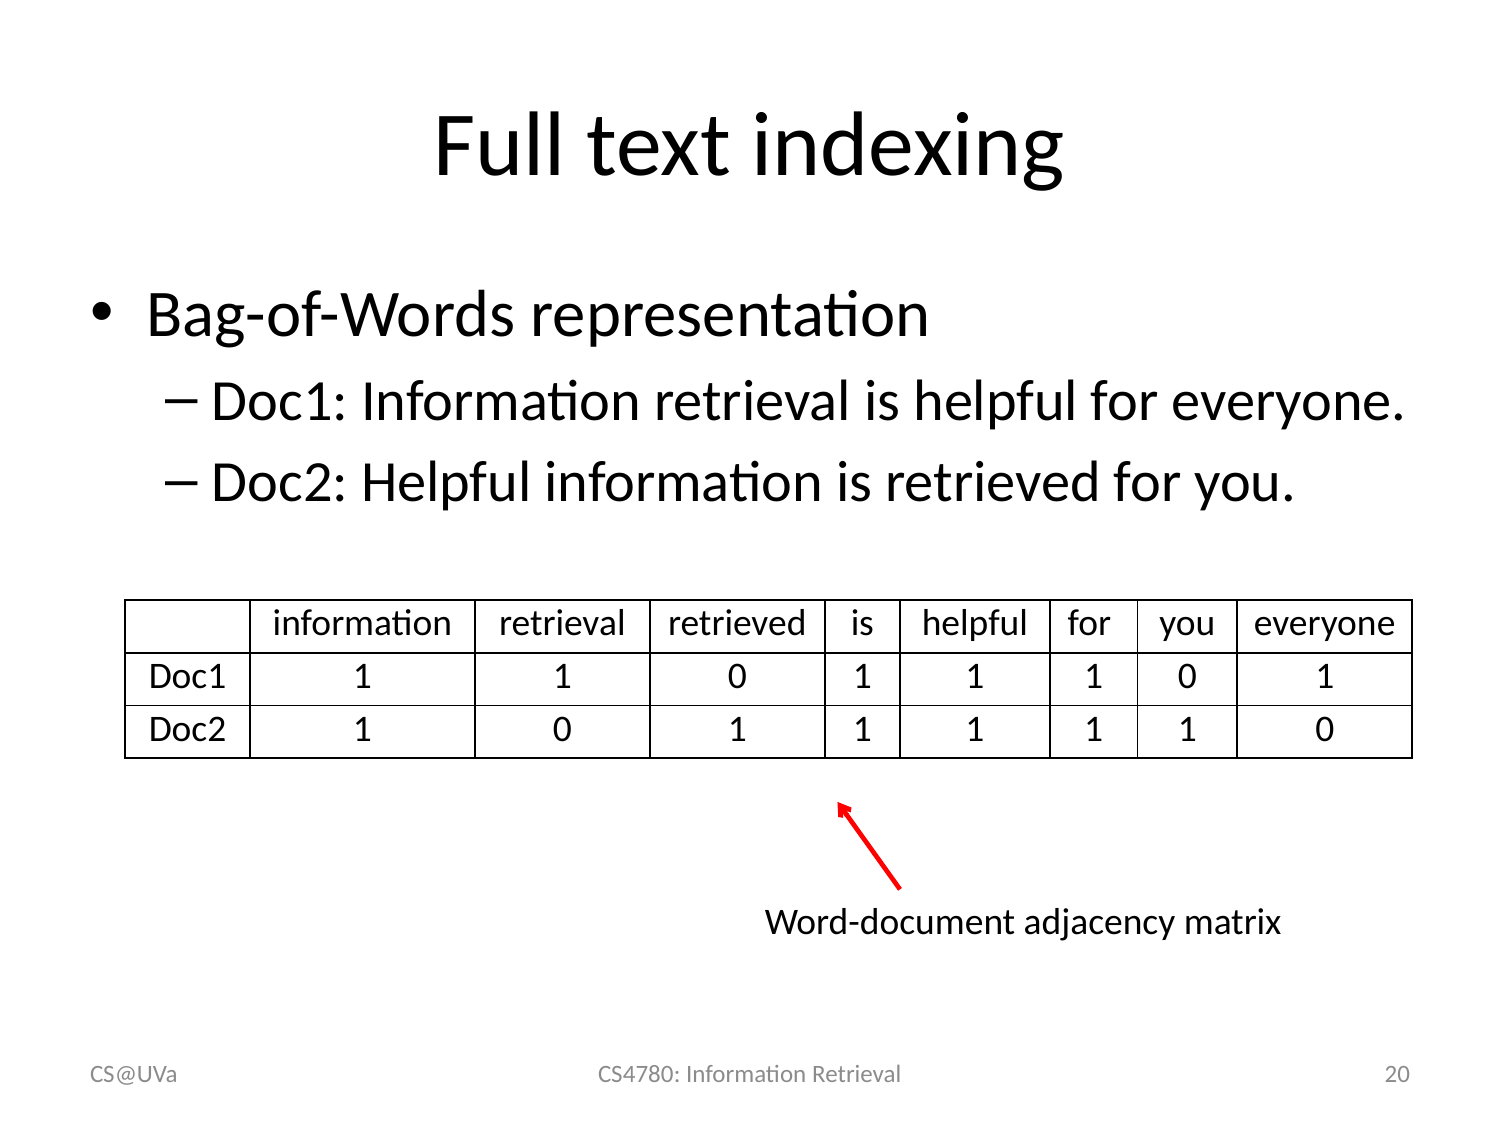

# Full text indexing
Bag-of-Words representation
Doc1: Information retrieval is helpful for everyone.
Doc2: Helpful information is retrieved for you.
|  | information | retrieval | retrieved | is | helpful | for | you | everyone |
| --- | --- | --- | --- | --- | --- | --- | --- | --- |
| Doc1 | 1 | 1 | 0 | 1 | 1 | 1 | 0 | 1 |
| Doc2 | 1 | 0 | 1 | 1 | 1 | 1 | 1 | 0 |
Word-document adjacency matrix
CS@UVa
CS4780: Information Retrieval
20